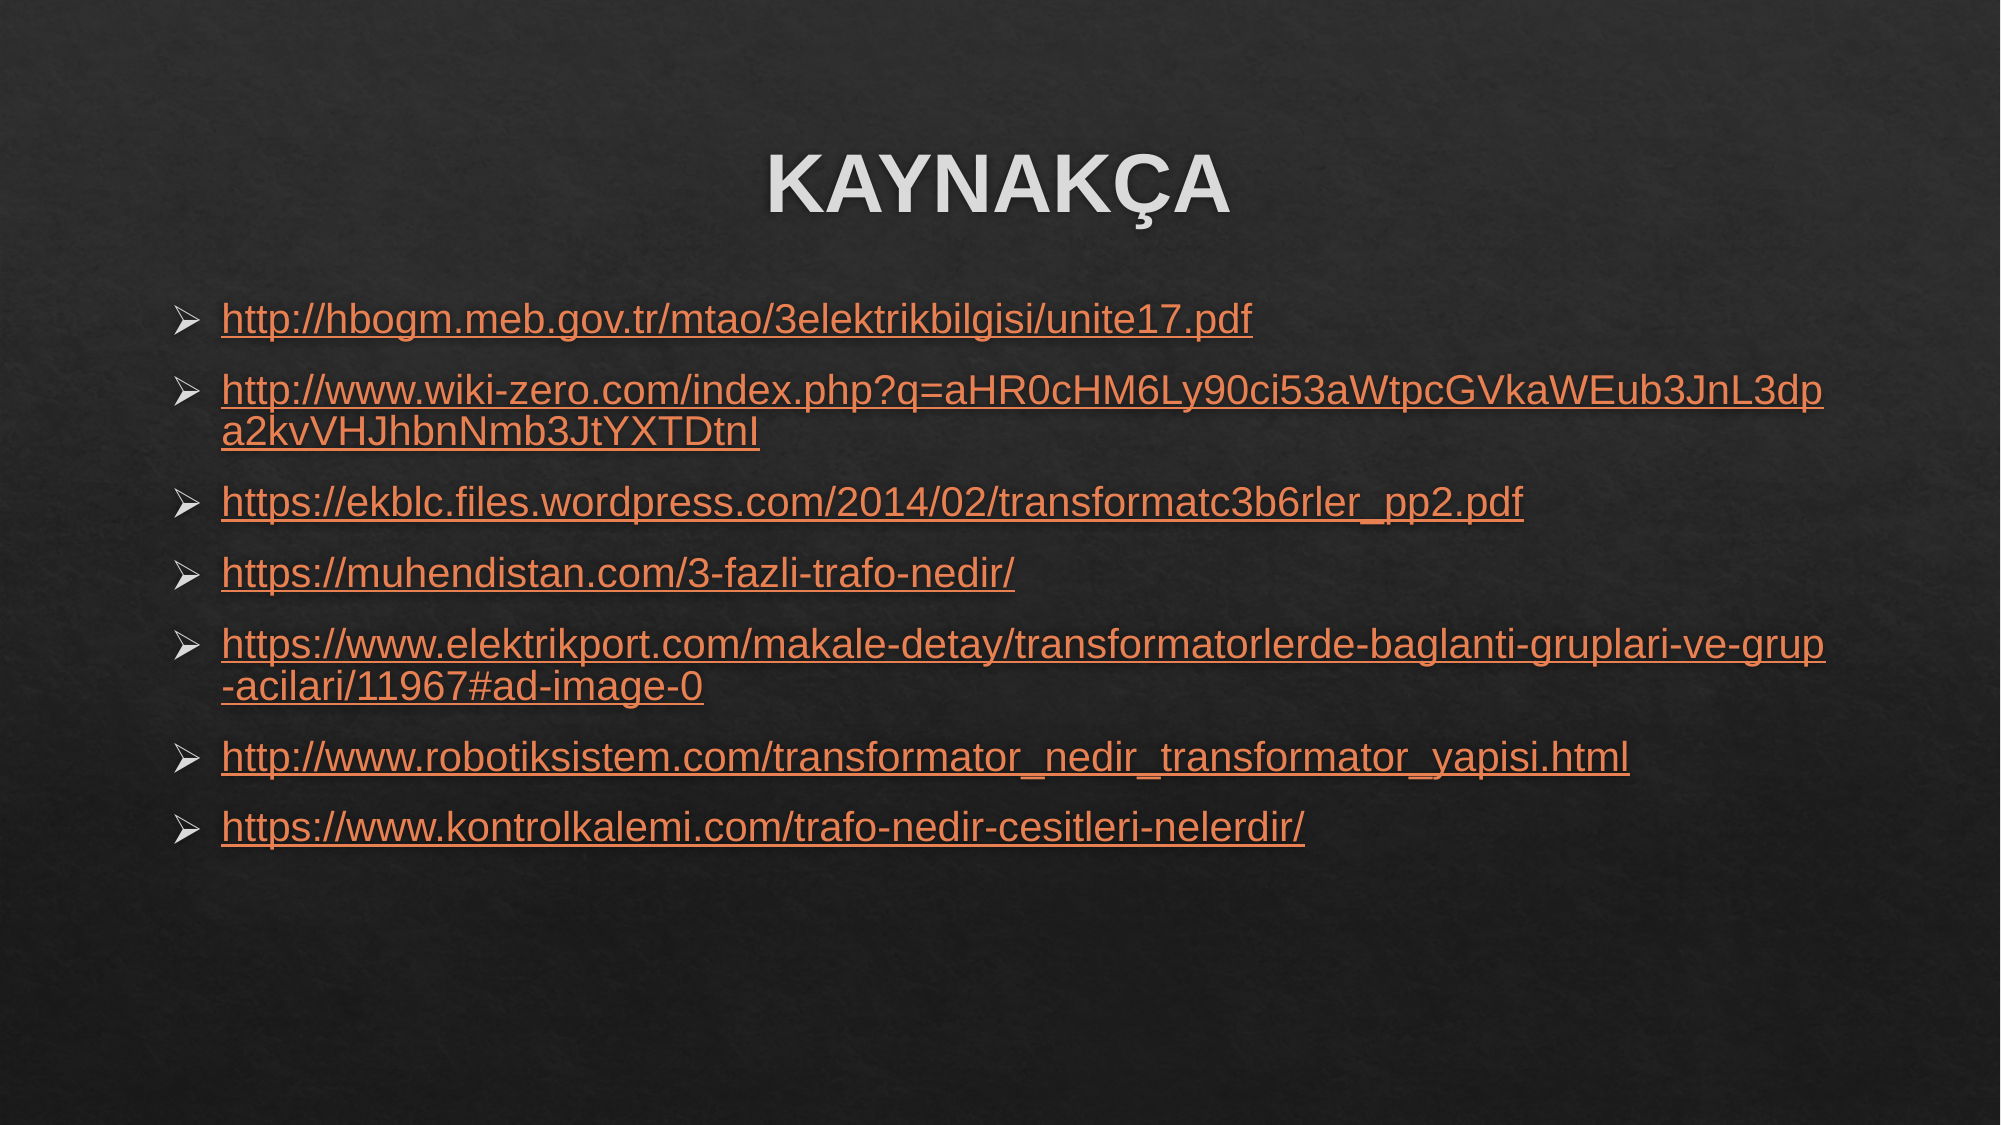

# KAYNAKÇA
http://hbogm.meb.gov.tr/mtao/3elektrikbilgisi/unite17.pdf
http://www.wiki-zero.com/index.php?q=aHR0cHM6Ly90ci53aWtpcGVkaWEub3JnL3dpa2kvVHJhbnNmb3JtYXTDtnI
https://ekblc.files.wordpress.com/2014/02/transformatc3b6rler_pp2.pdf
https://muhendistan.com/3-fazli-trafo-nedir/
https://www.elektrikport.com/makale-detay/transformatorlerde-baglanti-gruplari-ve-grup-acilari/11967#ad-image-0
http://www.robotiksistem.com/transformator_nedir_transformator_yapisi.html
https://www.kontrolkalemi.com/trafo-nedir-cesitleri-nelerdir/